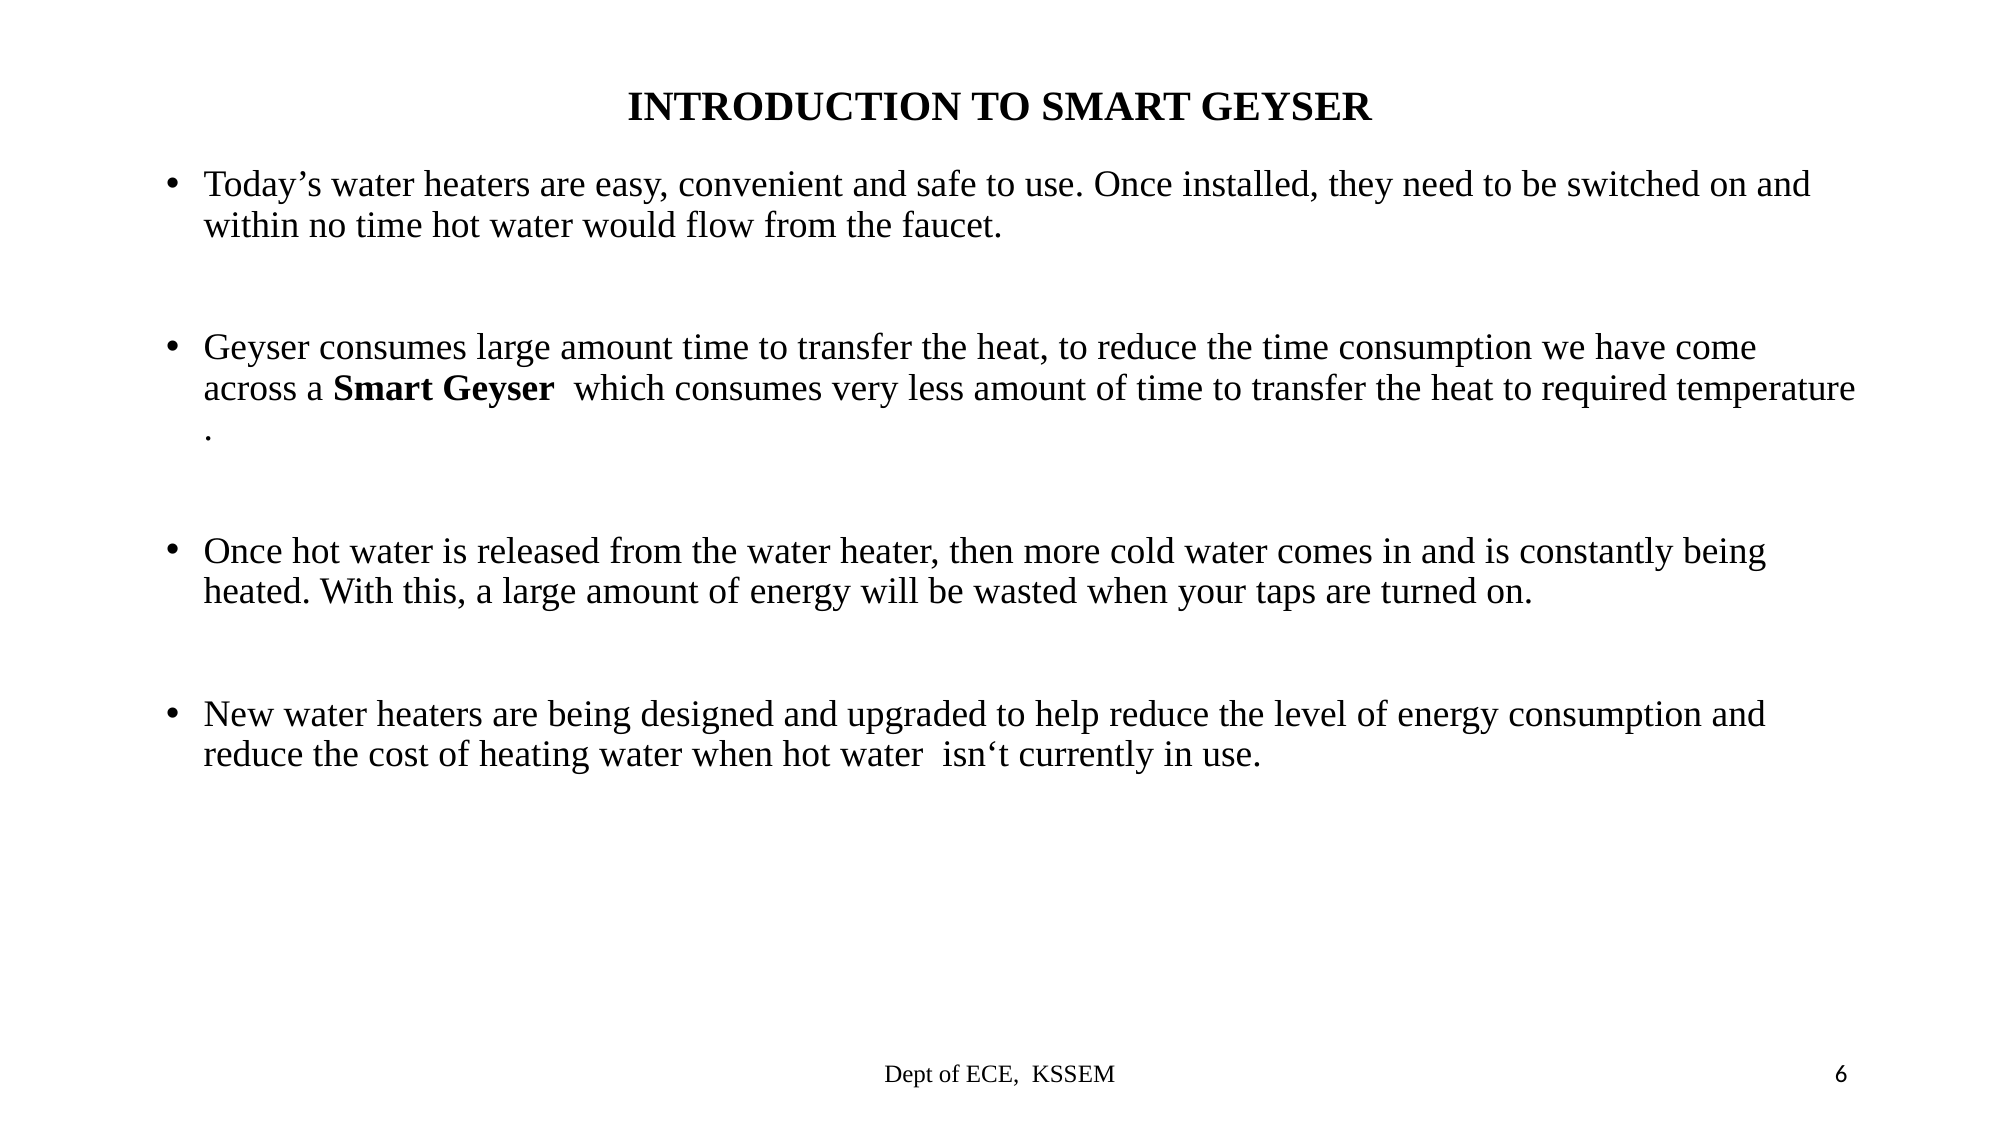

# INTRODUCTION TO SMART GEYSER
Today’s water heaters are easy, convenient and safe to use. Once installed, they need to be switched on and within no time hot water would flow from the faucet.

Geyser consumes large amount time to transfer the heat, to reduce the time consumption we have come across a Smart Geyser  which consumes very less amount of time to transfer the heat to required temperature .

Once hot water is released from the water heater, then more cold water comes in and is constantly being heated. With this, a large amount of energy will be wasted when your taps are turned on.

New water heaters are being designed and upgraded to help reduce the level of energy consumption and reduce the cost of heating water when hot water  isn‘t currently in use.

Dept of ECE,  KSSEM
6